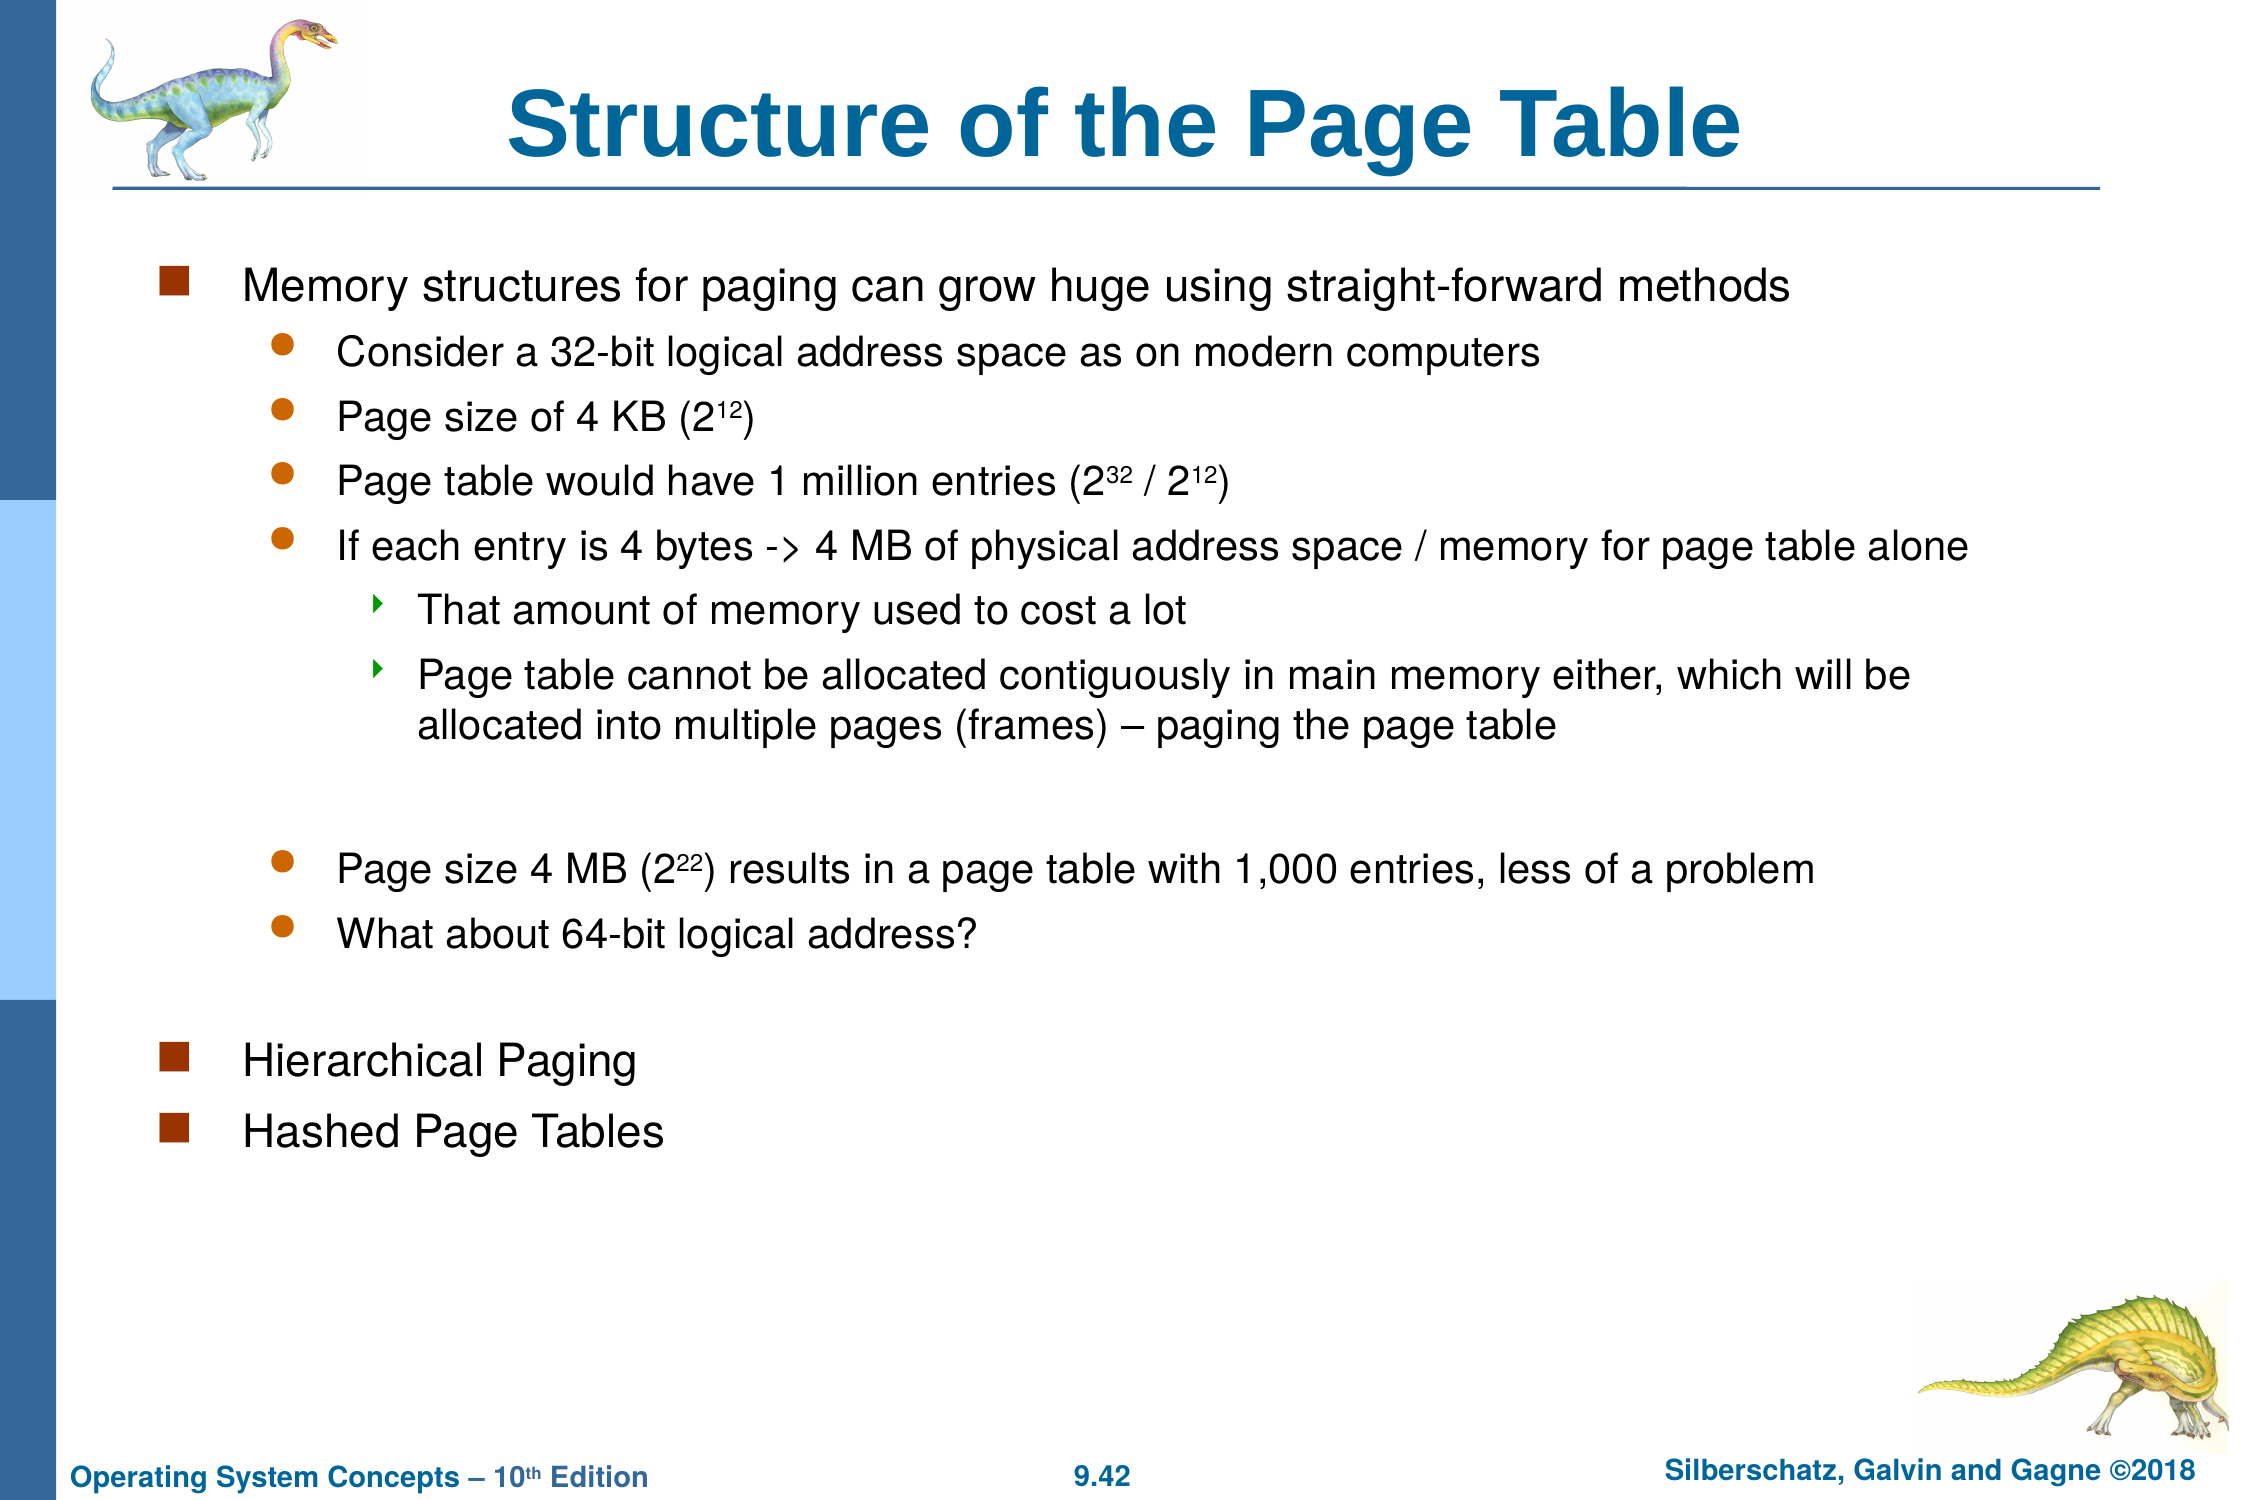

# Structure of the Page Table
Memory structures for paging can grow huge using straight-forward methods
Consider a 32-bit logical address space as on modern computers
Page size of 4 KB (212)
Page table would have 1 million entries (232 / 212)
If each entry is 4 bytes -> 4 MB of physical address space / memory for page table alone
That amount of memory used to cost a lot
Page table cannot be allocated contiguously in main memory either, which will be allocated into multiple pages (frames) – paging the page table

Page size 4 MB (222) results in a page table with 1,000 entries, less of a problem
What about 64-bit logical address?

Hierarchical Paging
Hashed Page Tables